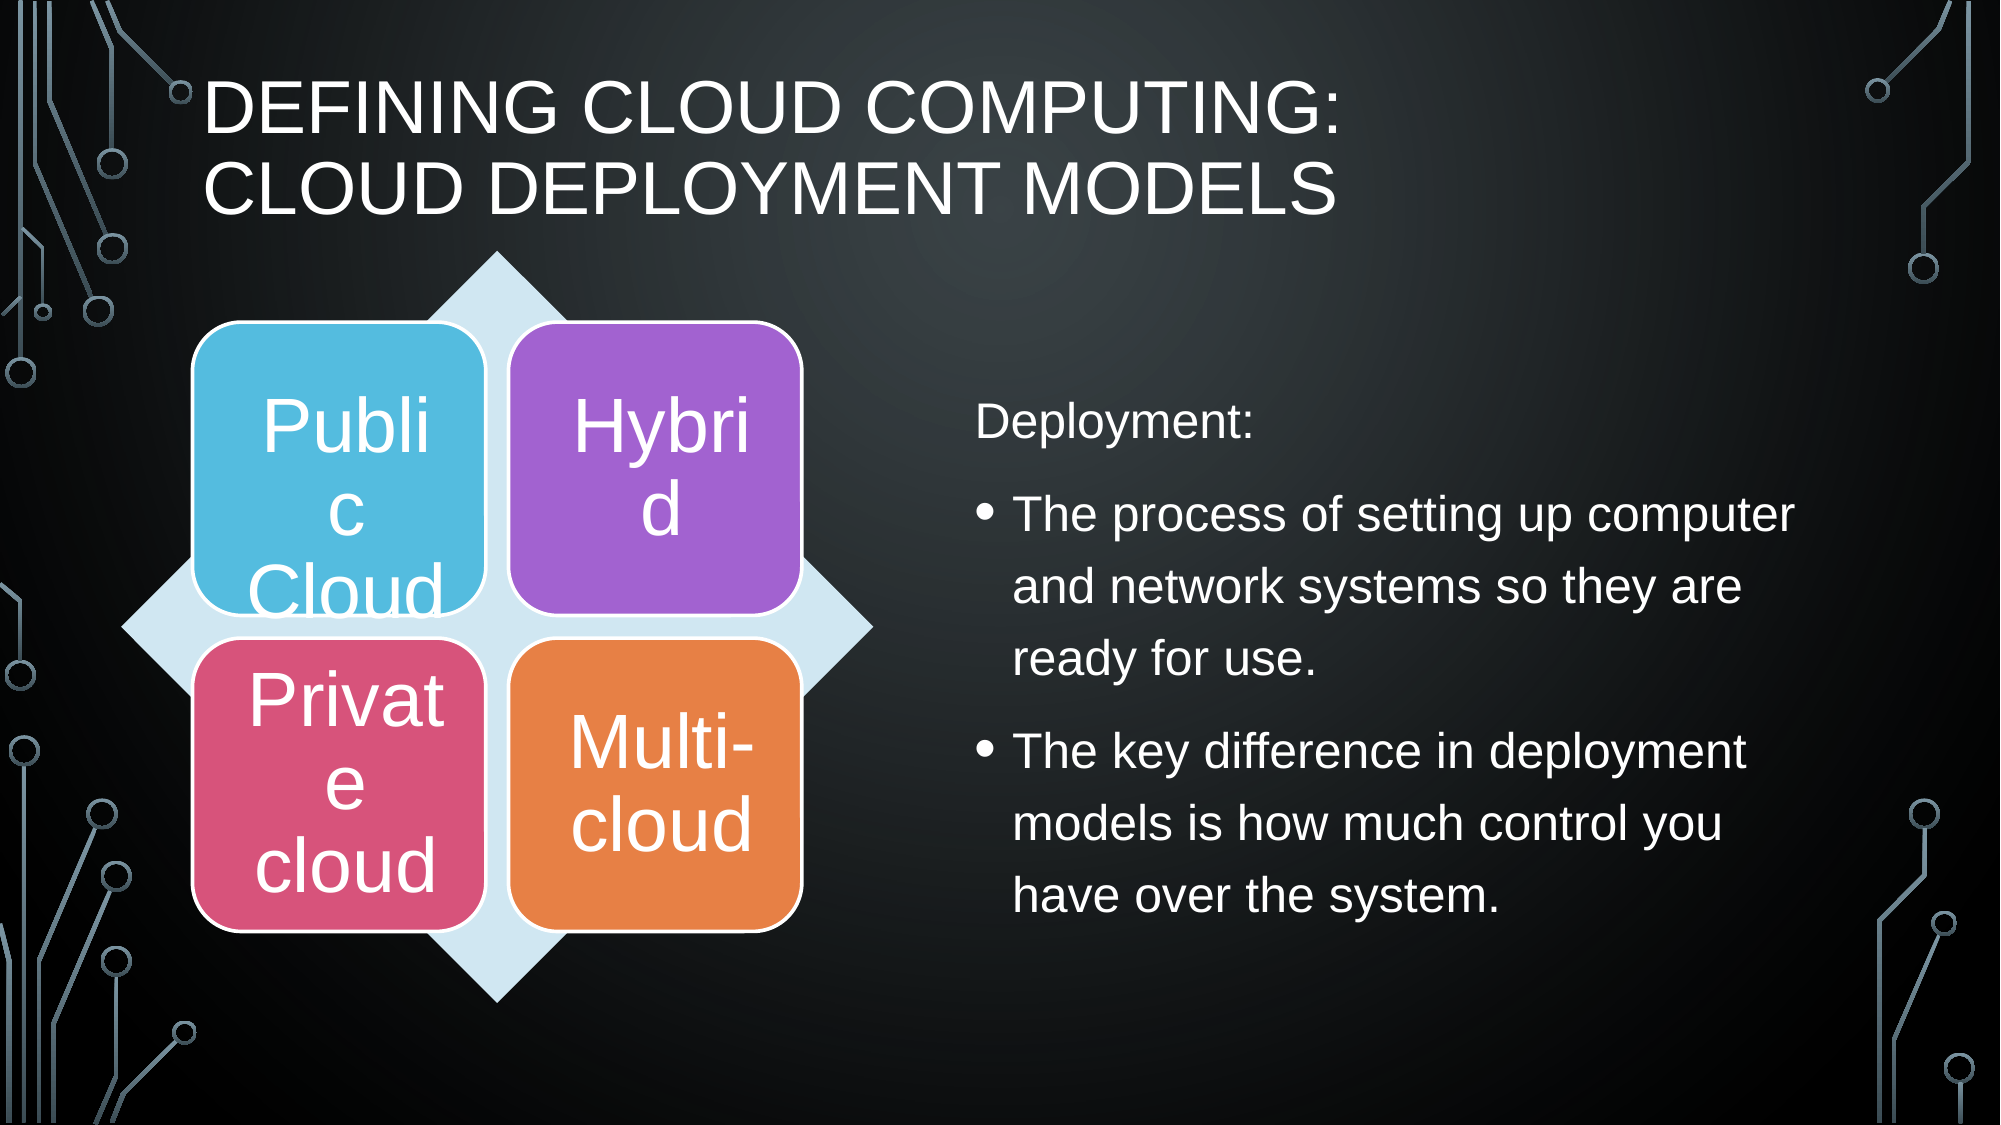

# Defining Cloud Computing: Cloud deployment models
 Public Cloud
Hybrid
Private cloud
Multi-cloud
Deployment:
The process of setting up computer and network systems so they are ready for use.
The key difference in deployment models is how much control you have over the system.